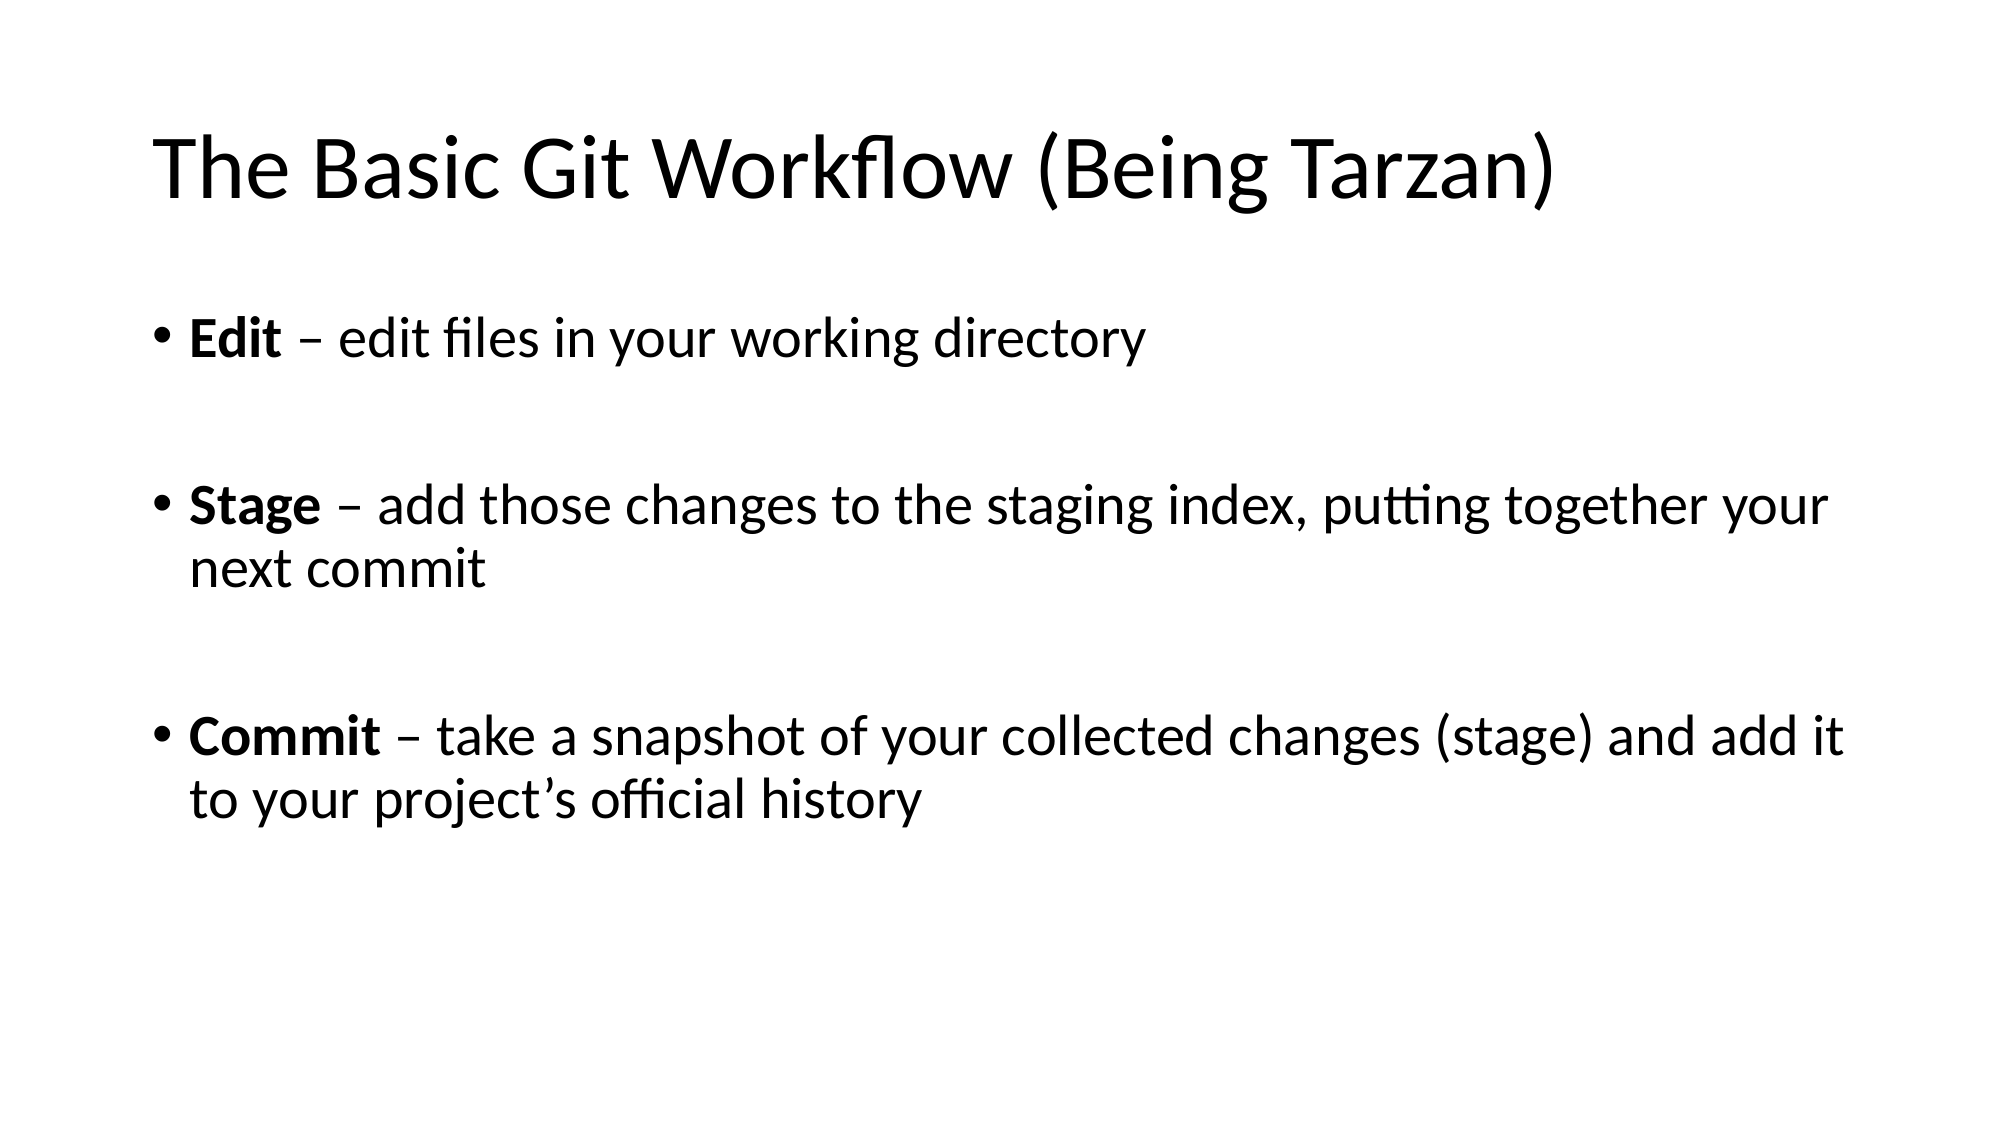

# The Basic Git Workflow (Being Tarzan)
Edit – edit files in your working directory

Stage – add those changes to the staging index, putting together your next commit

Commit – take a snapshot of your collected changes (stage) and add it to your project’s official history